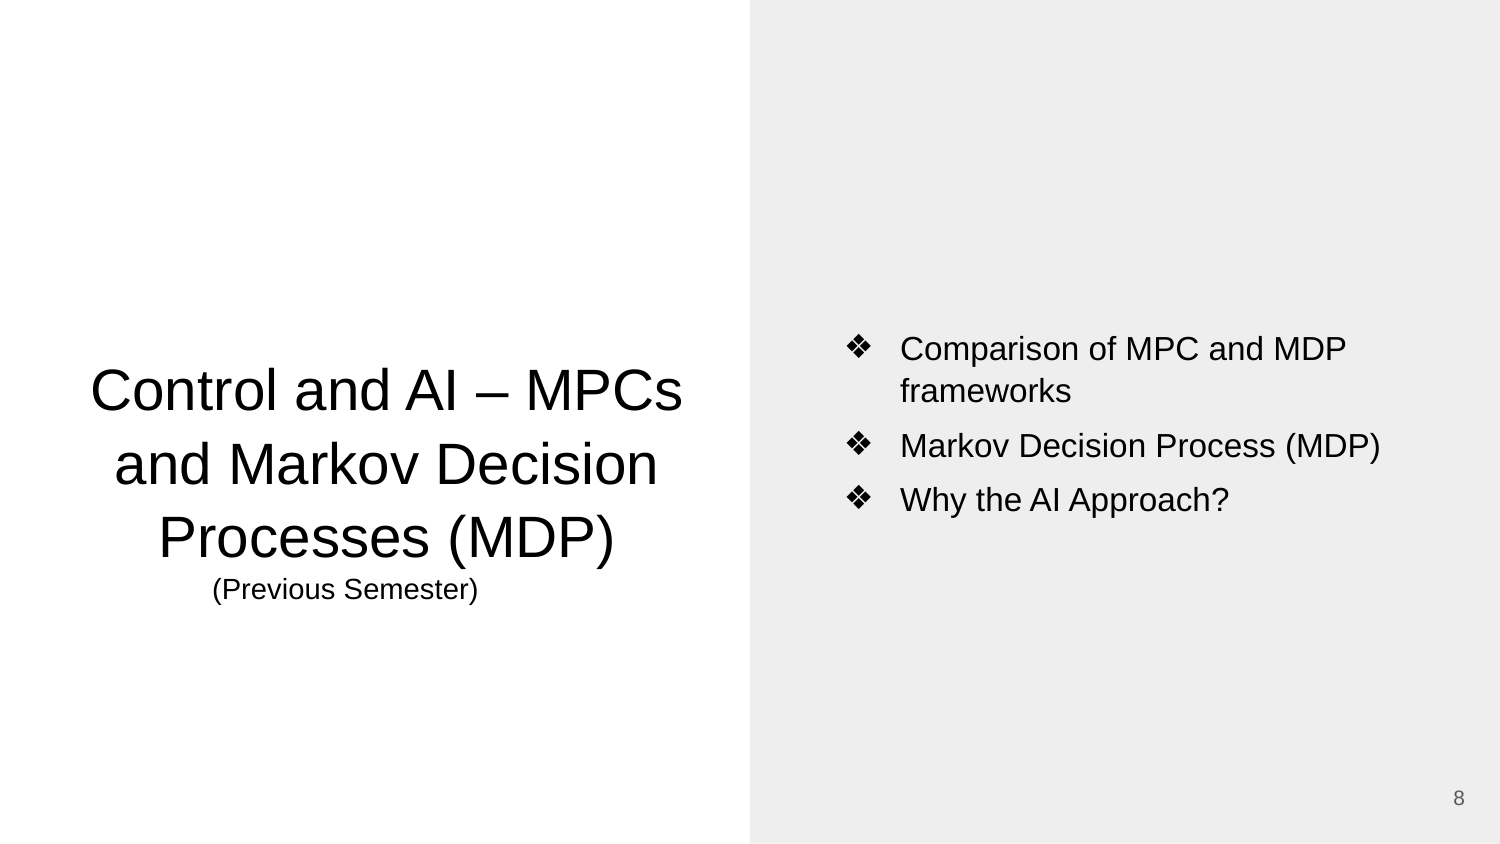

Comparison of MPC and MDP frameworks
Markov Decision Process (MDP)
Why the AI Approach?
# Control and AI – MPCs and Markov Decision Processes (MDP)
(Previous Semester)
8